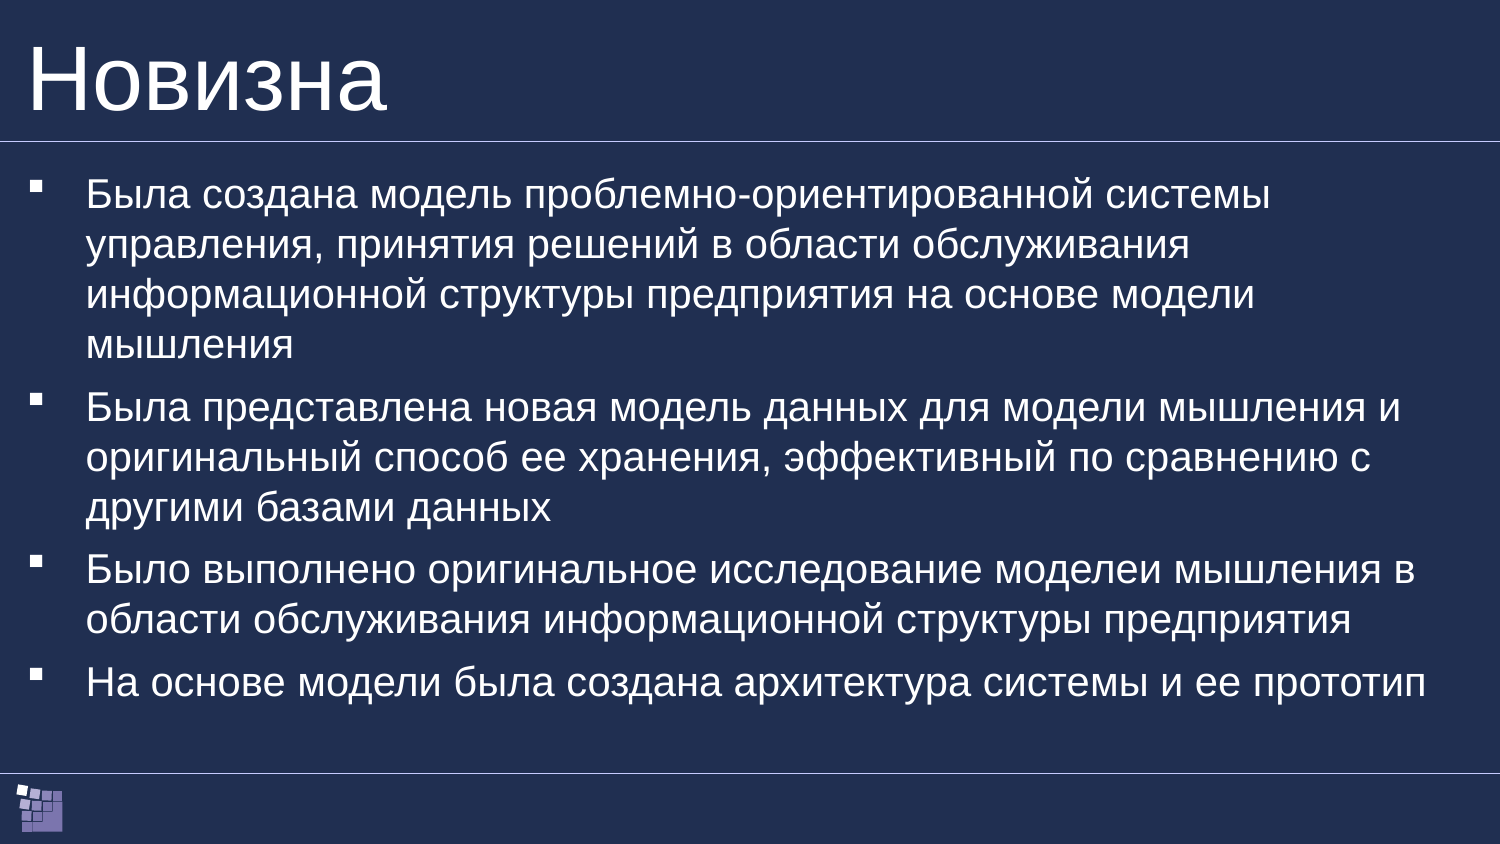

# Новизна
Была создана модель проблемно-ориентированной системы управления, принятия решений в области обслуживания информационной структуры предприятия на основе модели мышления
Была представлена новая модель данных для модели мышления и оригинальный способ ее хранения, эффективный по сравнению с другими базами данных
Было выполнено оригинальное исследование моделеи мышления в области обслуживания информационной структуры предприятия
На основе модели была создана архитектура системы и ее прототип